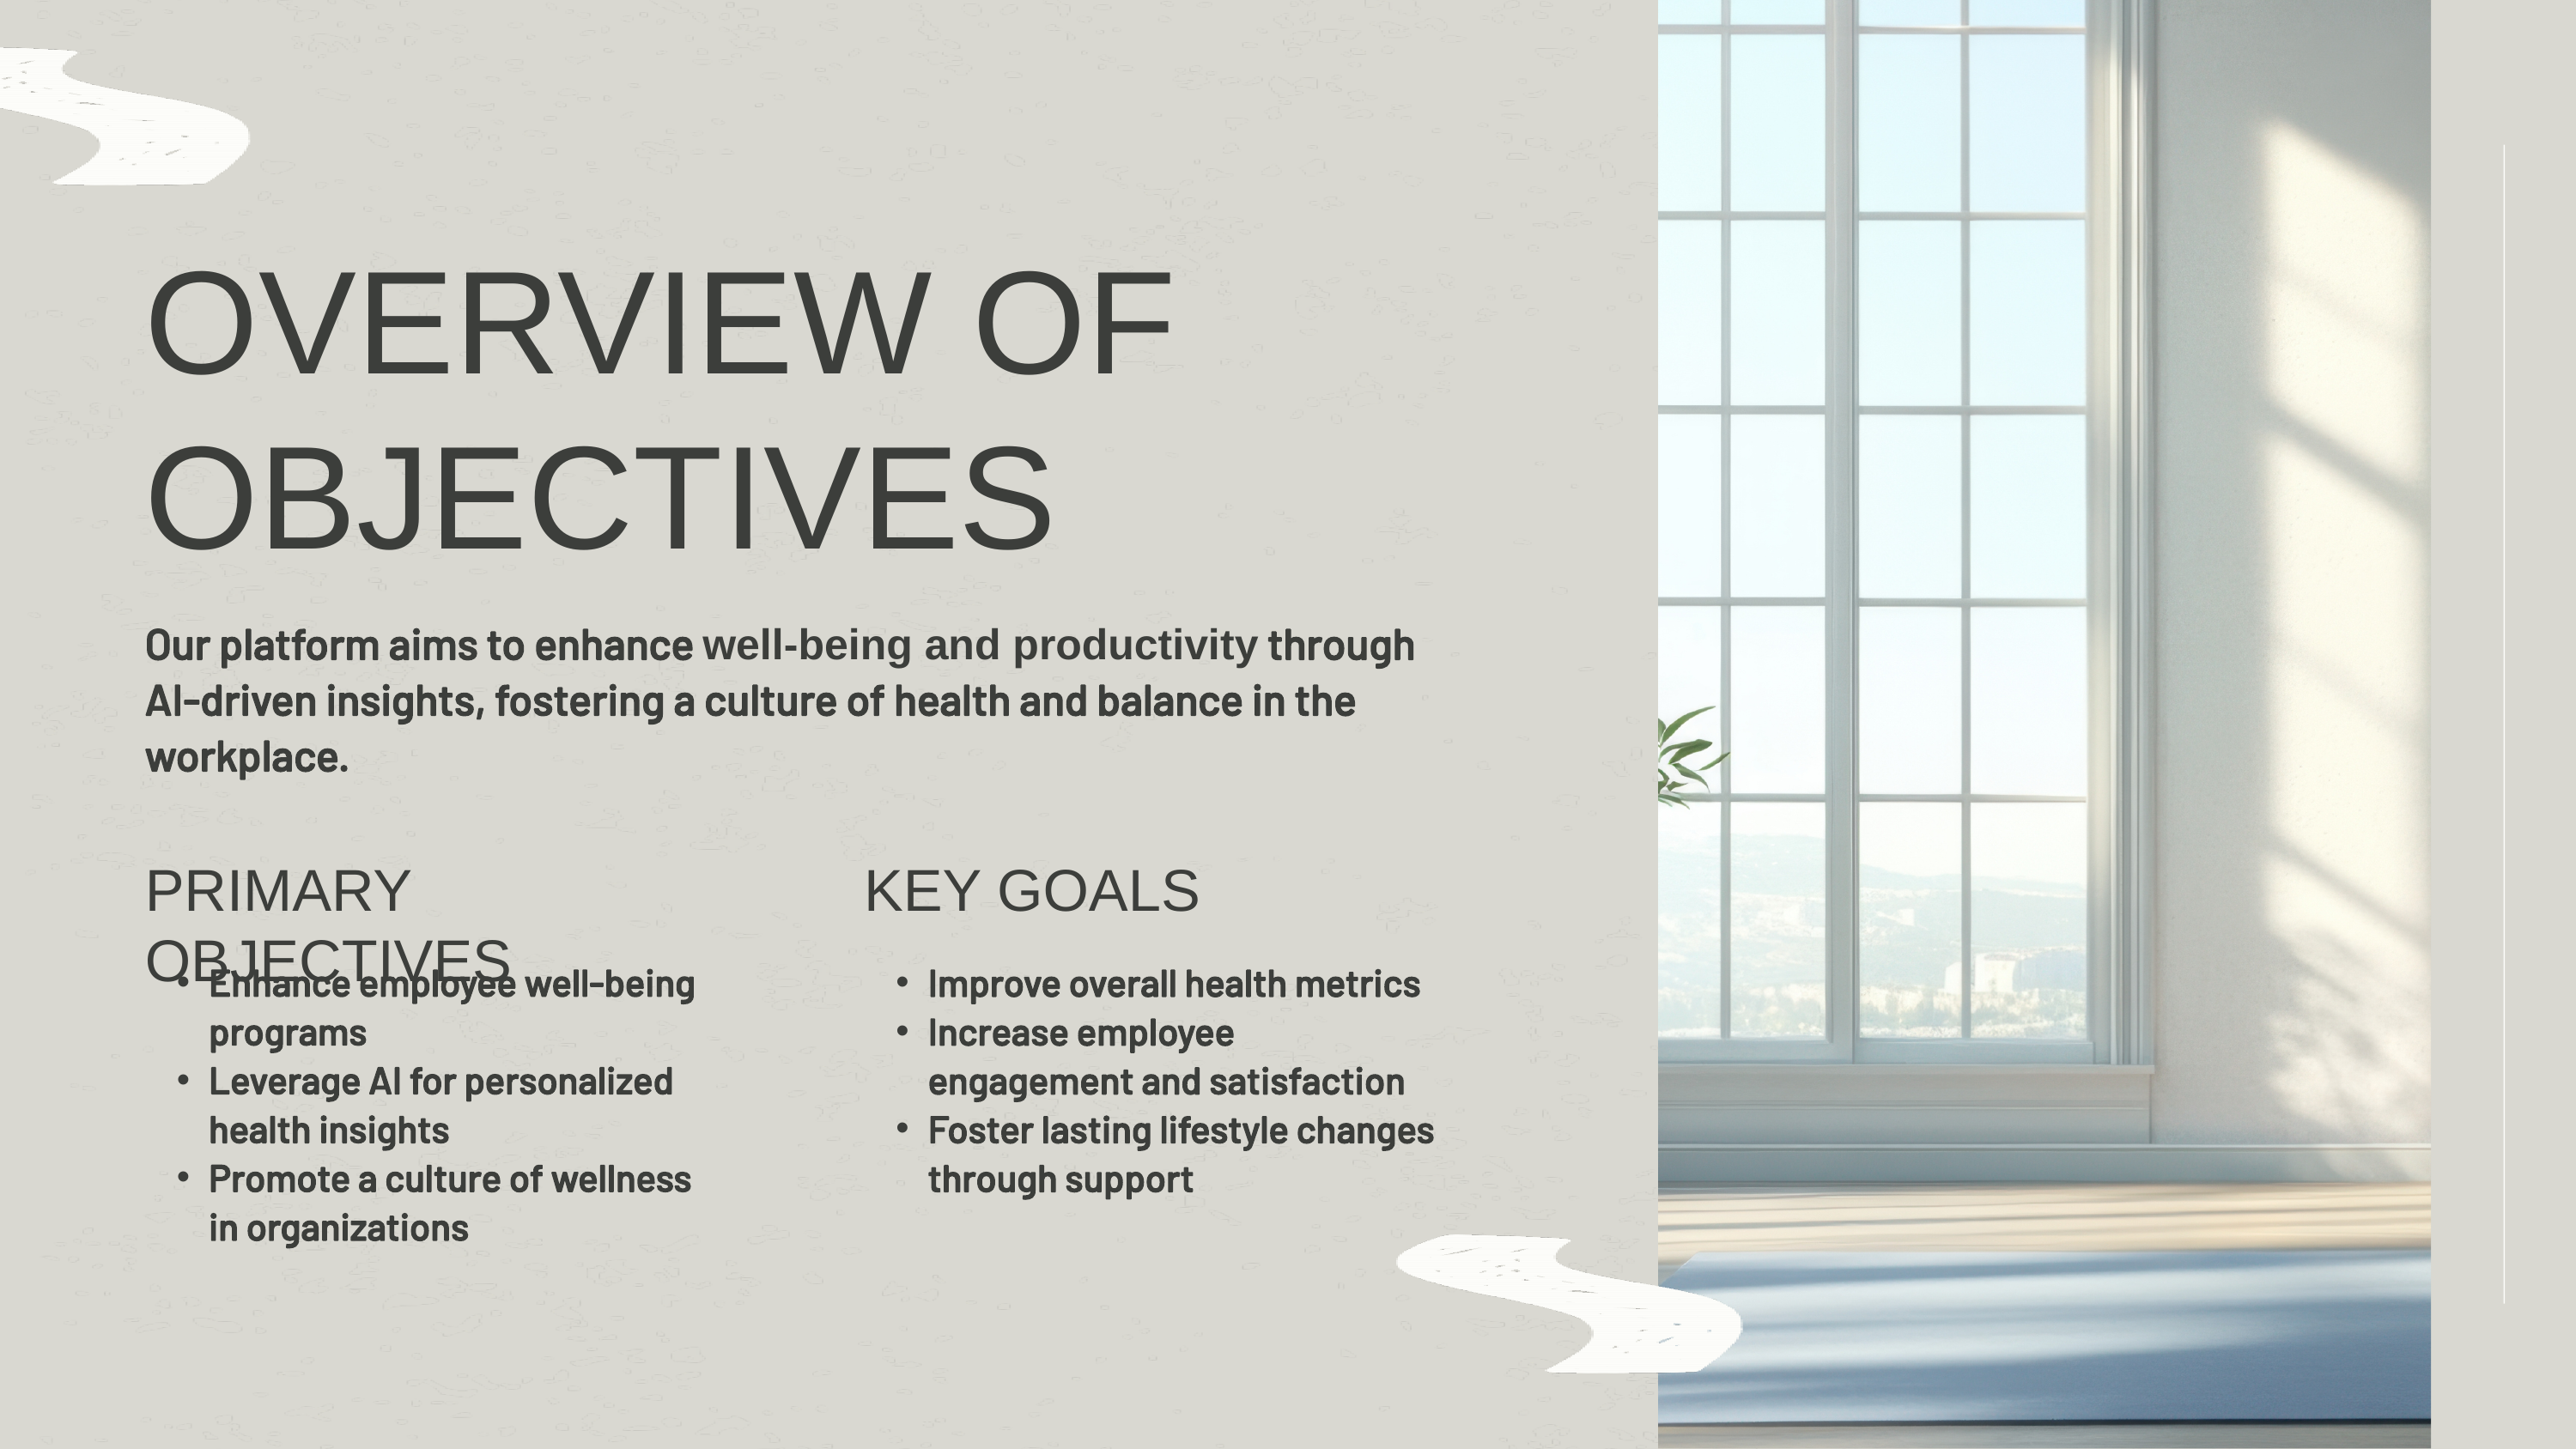

OVERVIEW OF OBJECTIVES
Our platform aims to enhance well-being and productivity through AI-driven insights, fostering a culture of health and balance in the workplace.
PRIMARY OBJECTIVES
Enhance employee well-being programs
Leverage AI for personalized health insights
Promote a culture of wellness in organizations
KEY GOALS
Improve overall health metrics
Increase employee engagement and satisfaction
Foster lasting lifestyle changes through support